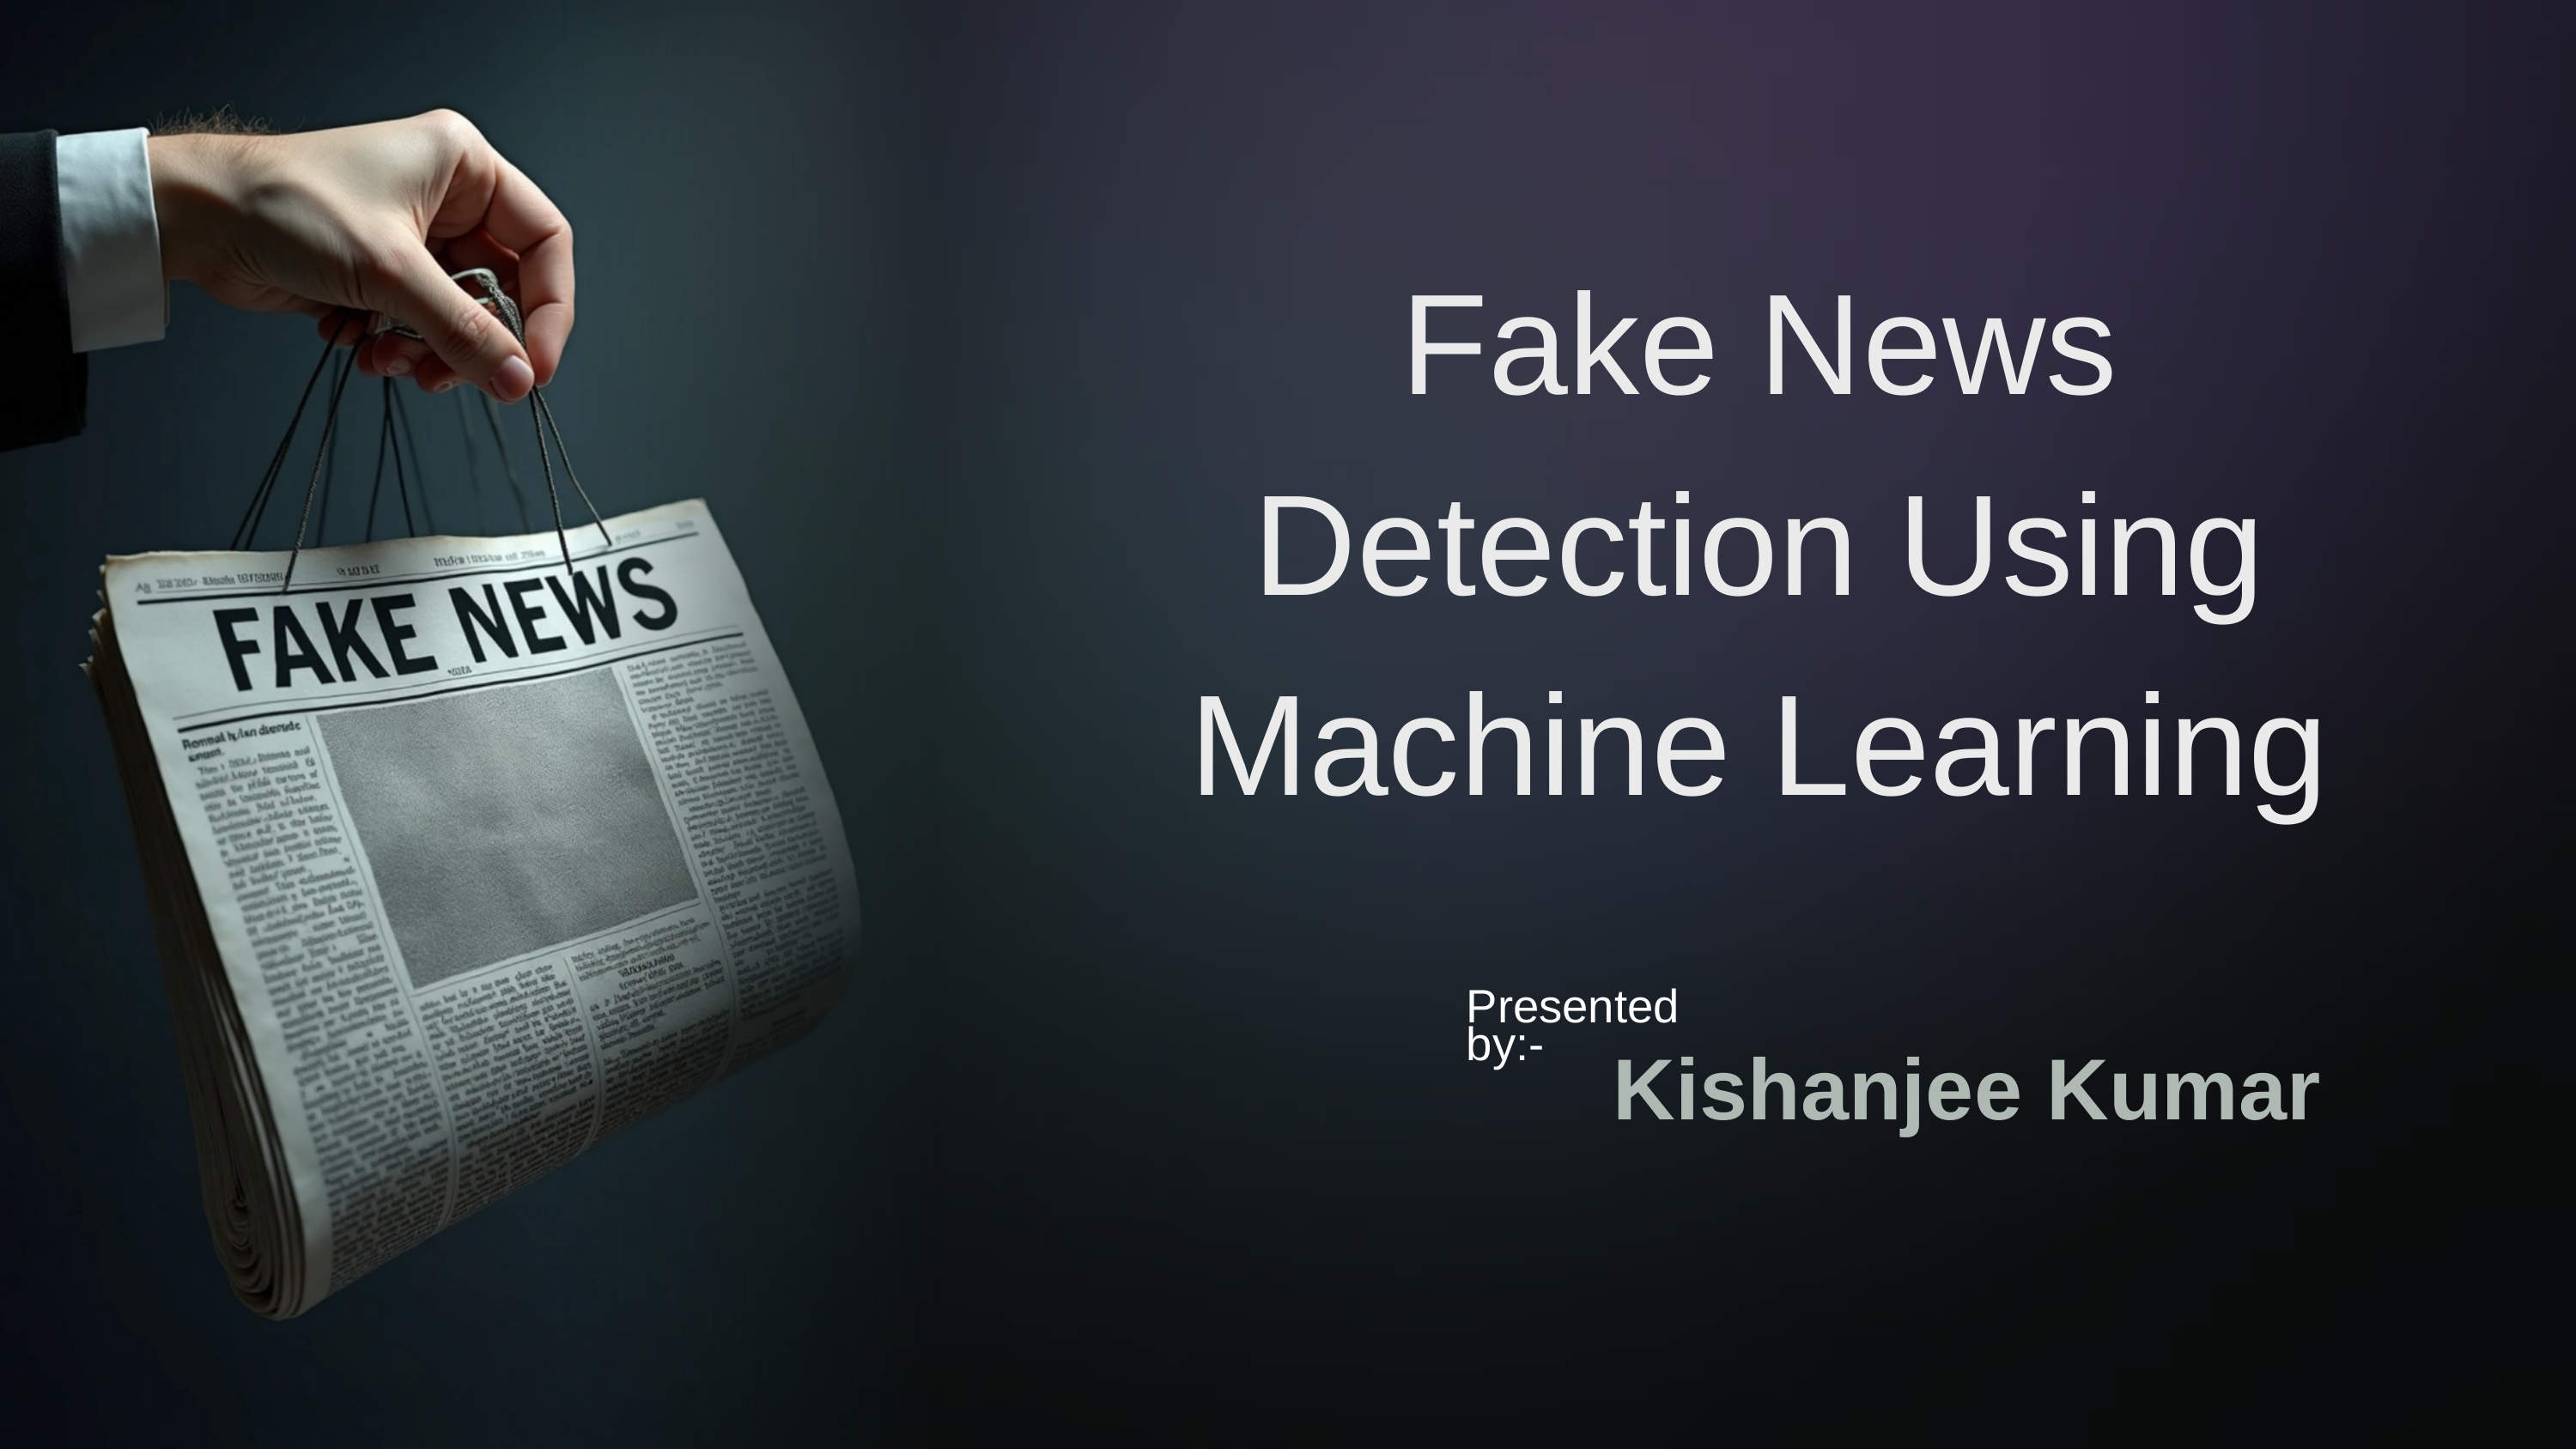

Fake News Detection Using Machine Learning
Presented by:-
Kishanjee Kumar